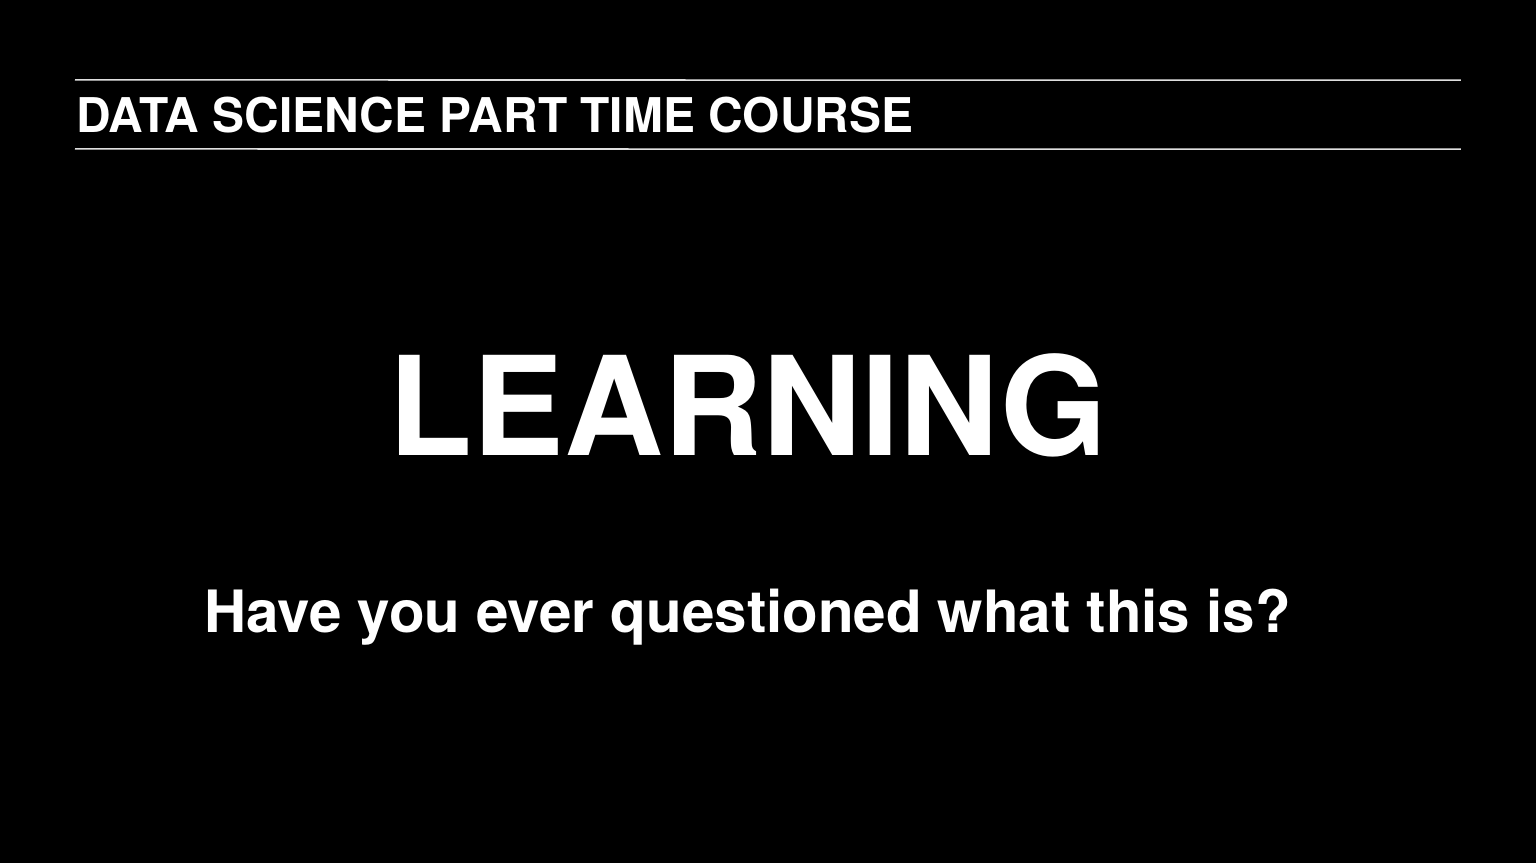

DATA SCIENCE PART TIME COURSE

LEARNING
Have you ever questioned what this is?